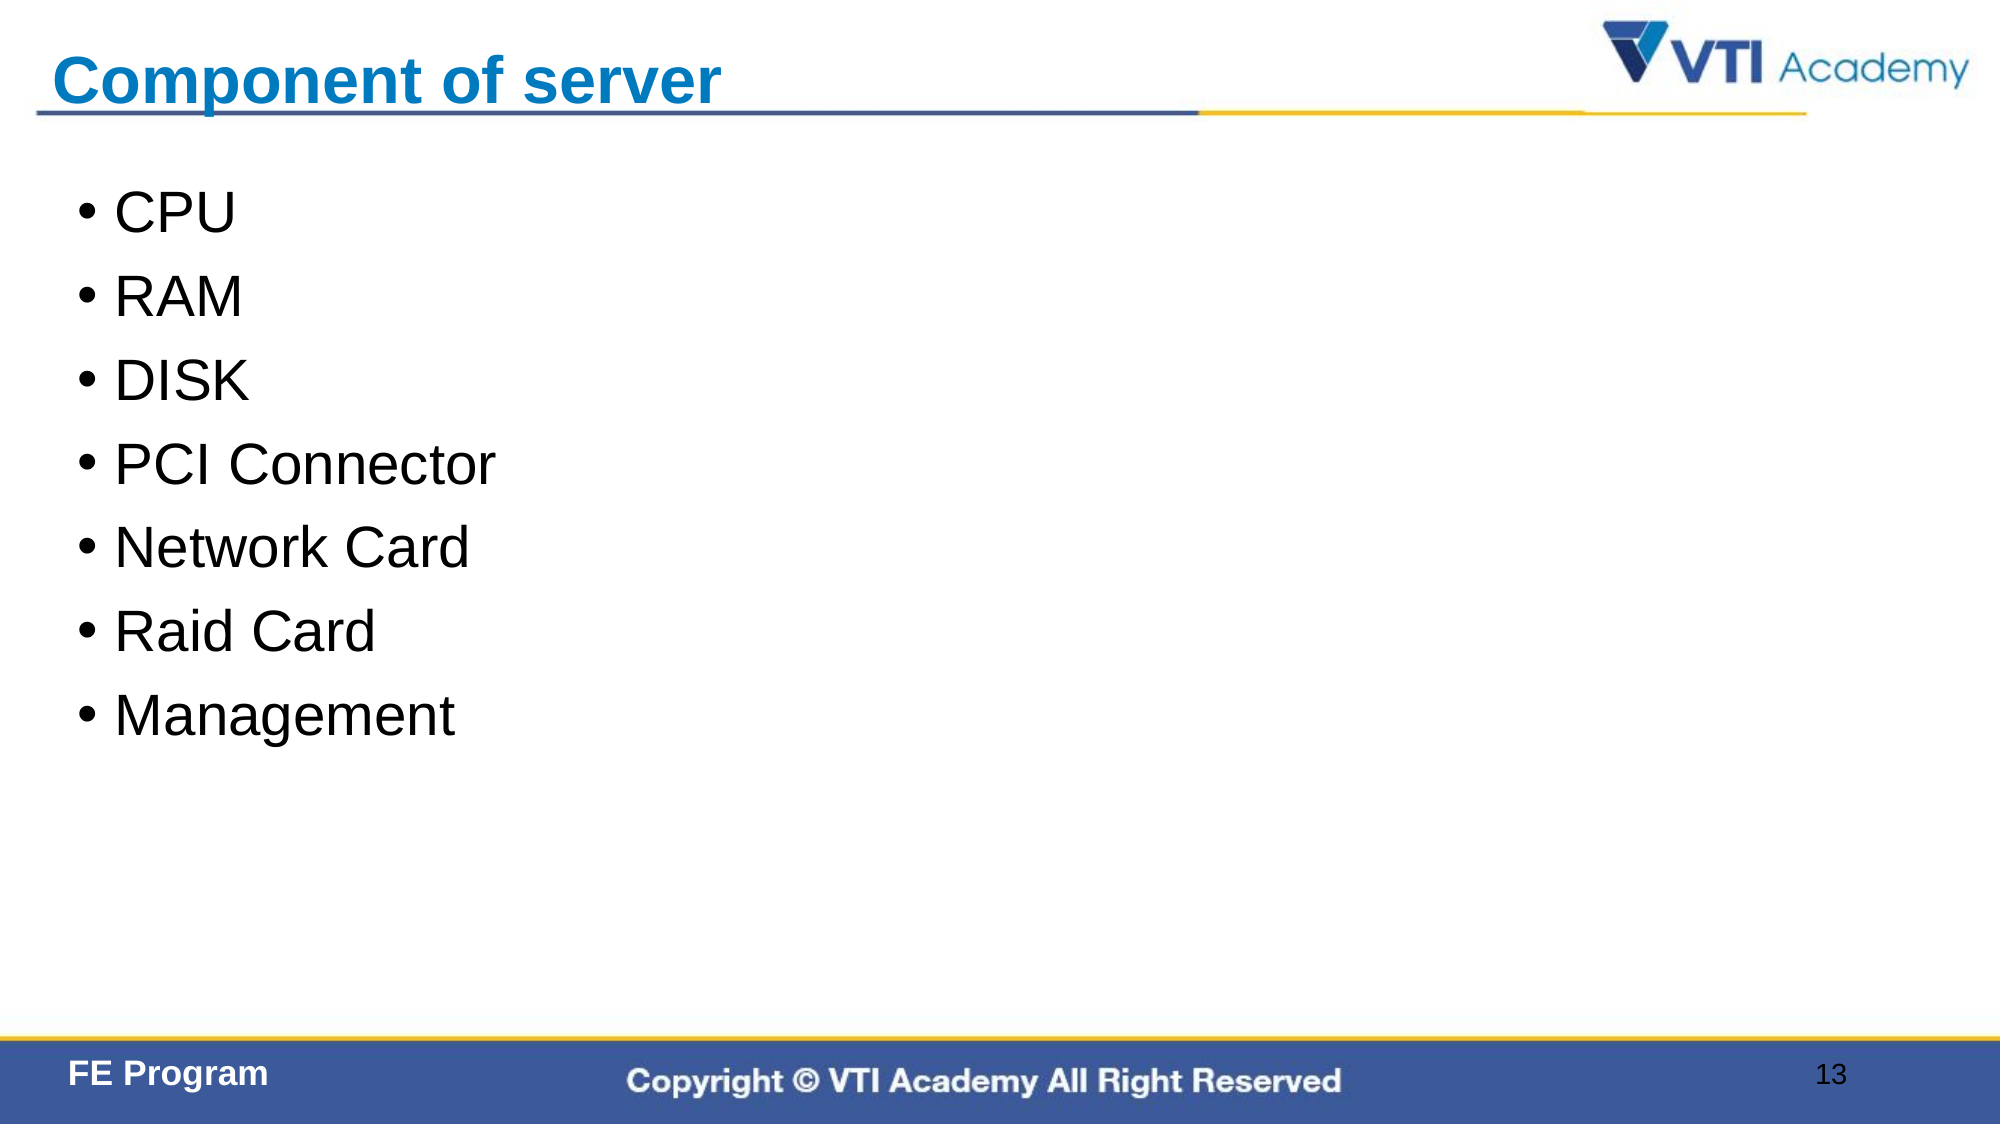

# Component of server
CPU
RAM
DISK
PCI Connector
Network Card
Raid Card
Management
13